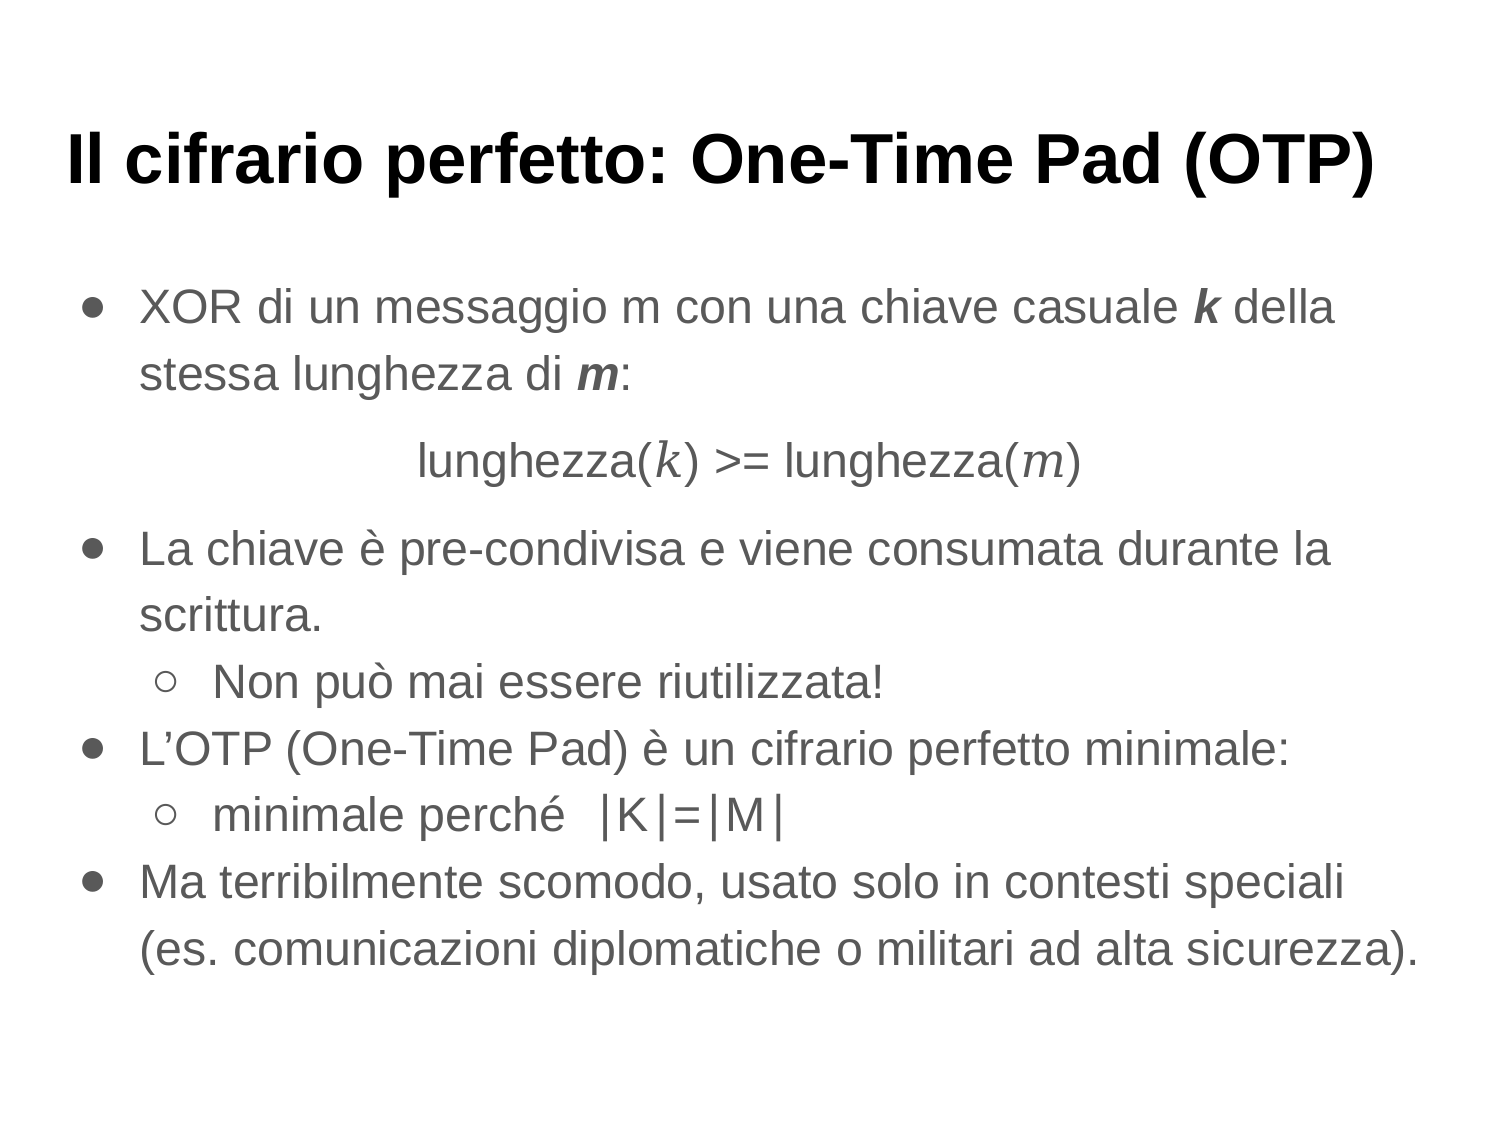

# Il cifrario perfetto: One-Time Pad (OTP)
XOR di un messaggio m con una chiave casuale k della stessa lunghezza di m:
lunghezza(𝑘) >= lunghezza(𝑚)
La chiave è pre-condivisa e viene consumata durante la scrittura.
Non può mai essere riutilizzata!
L’OTP (One-Time Pad) è un cifrario perfetto minimale:
minimale perché  ∣K∣=∣M∣
Ma terribilmente scomodo, usato solo in contesti speciali (es. comunicazioni diplomatiche o militari ad alta sicurezza).